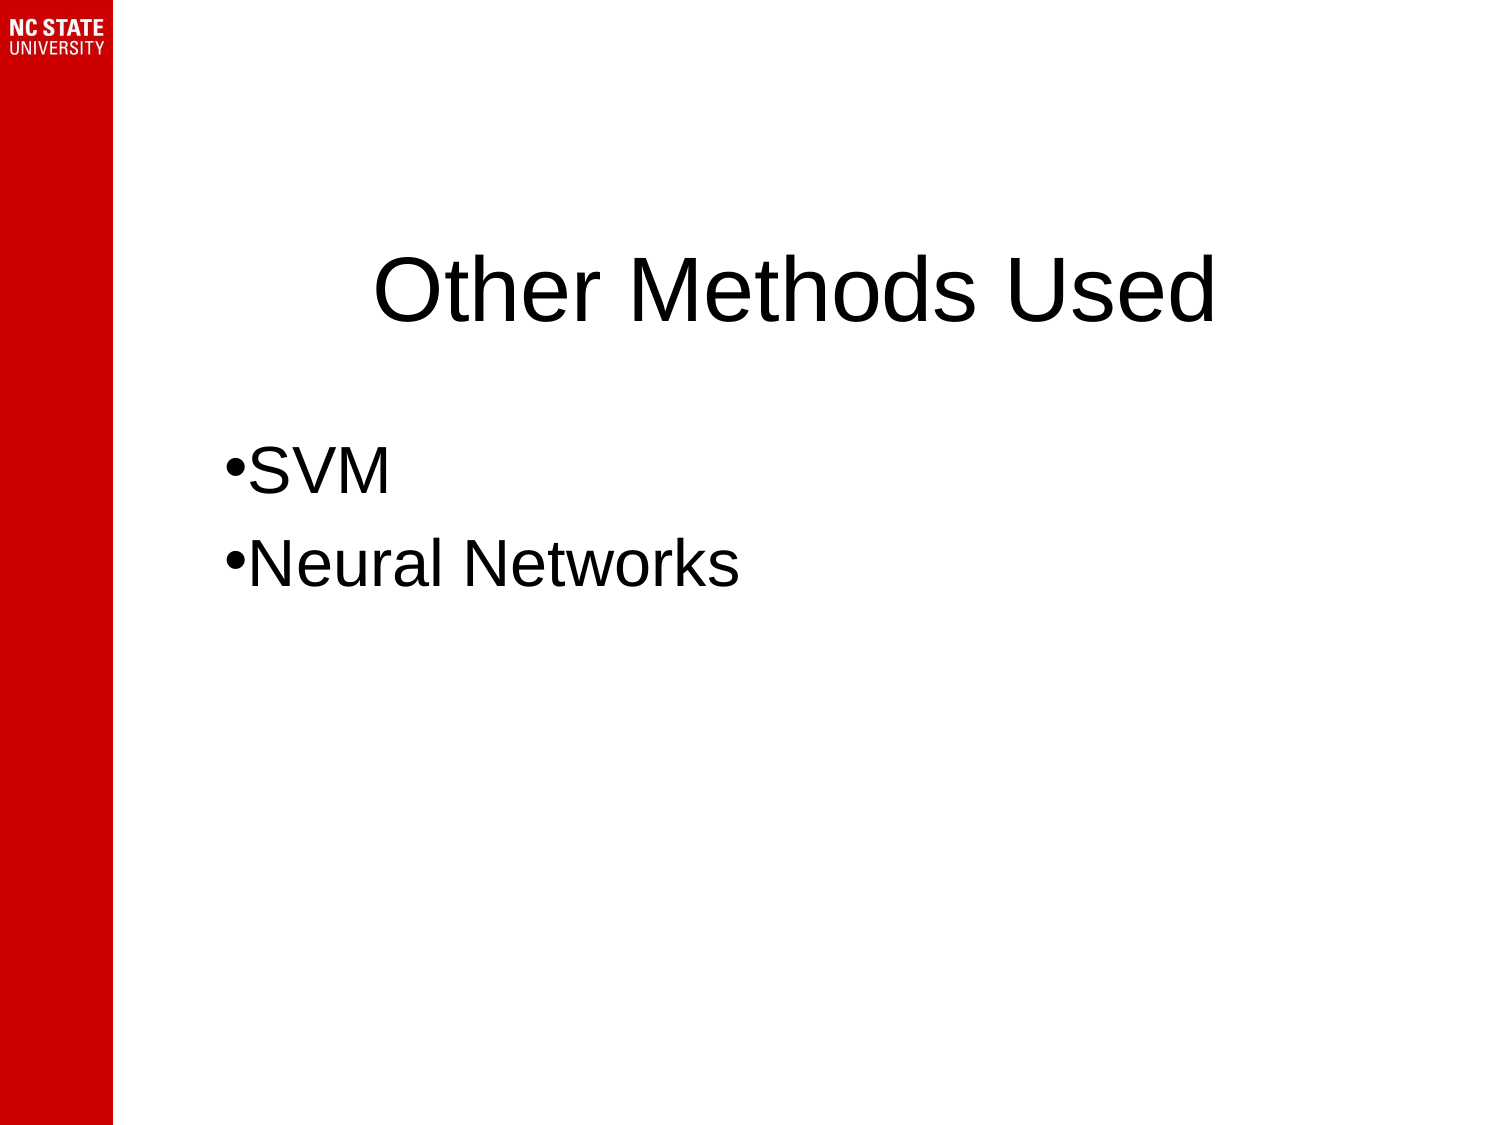

# Other Methods Used
SVM
Neural Networks